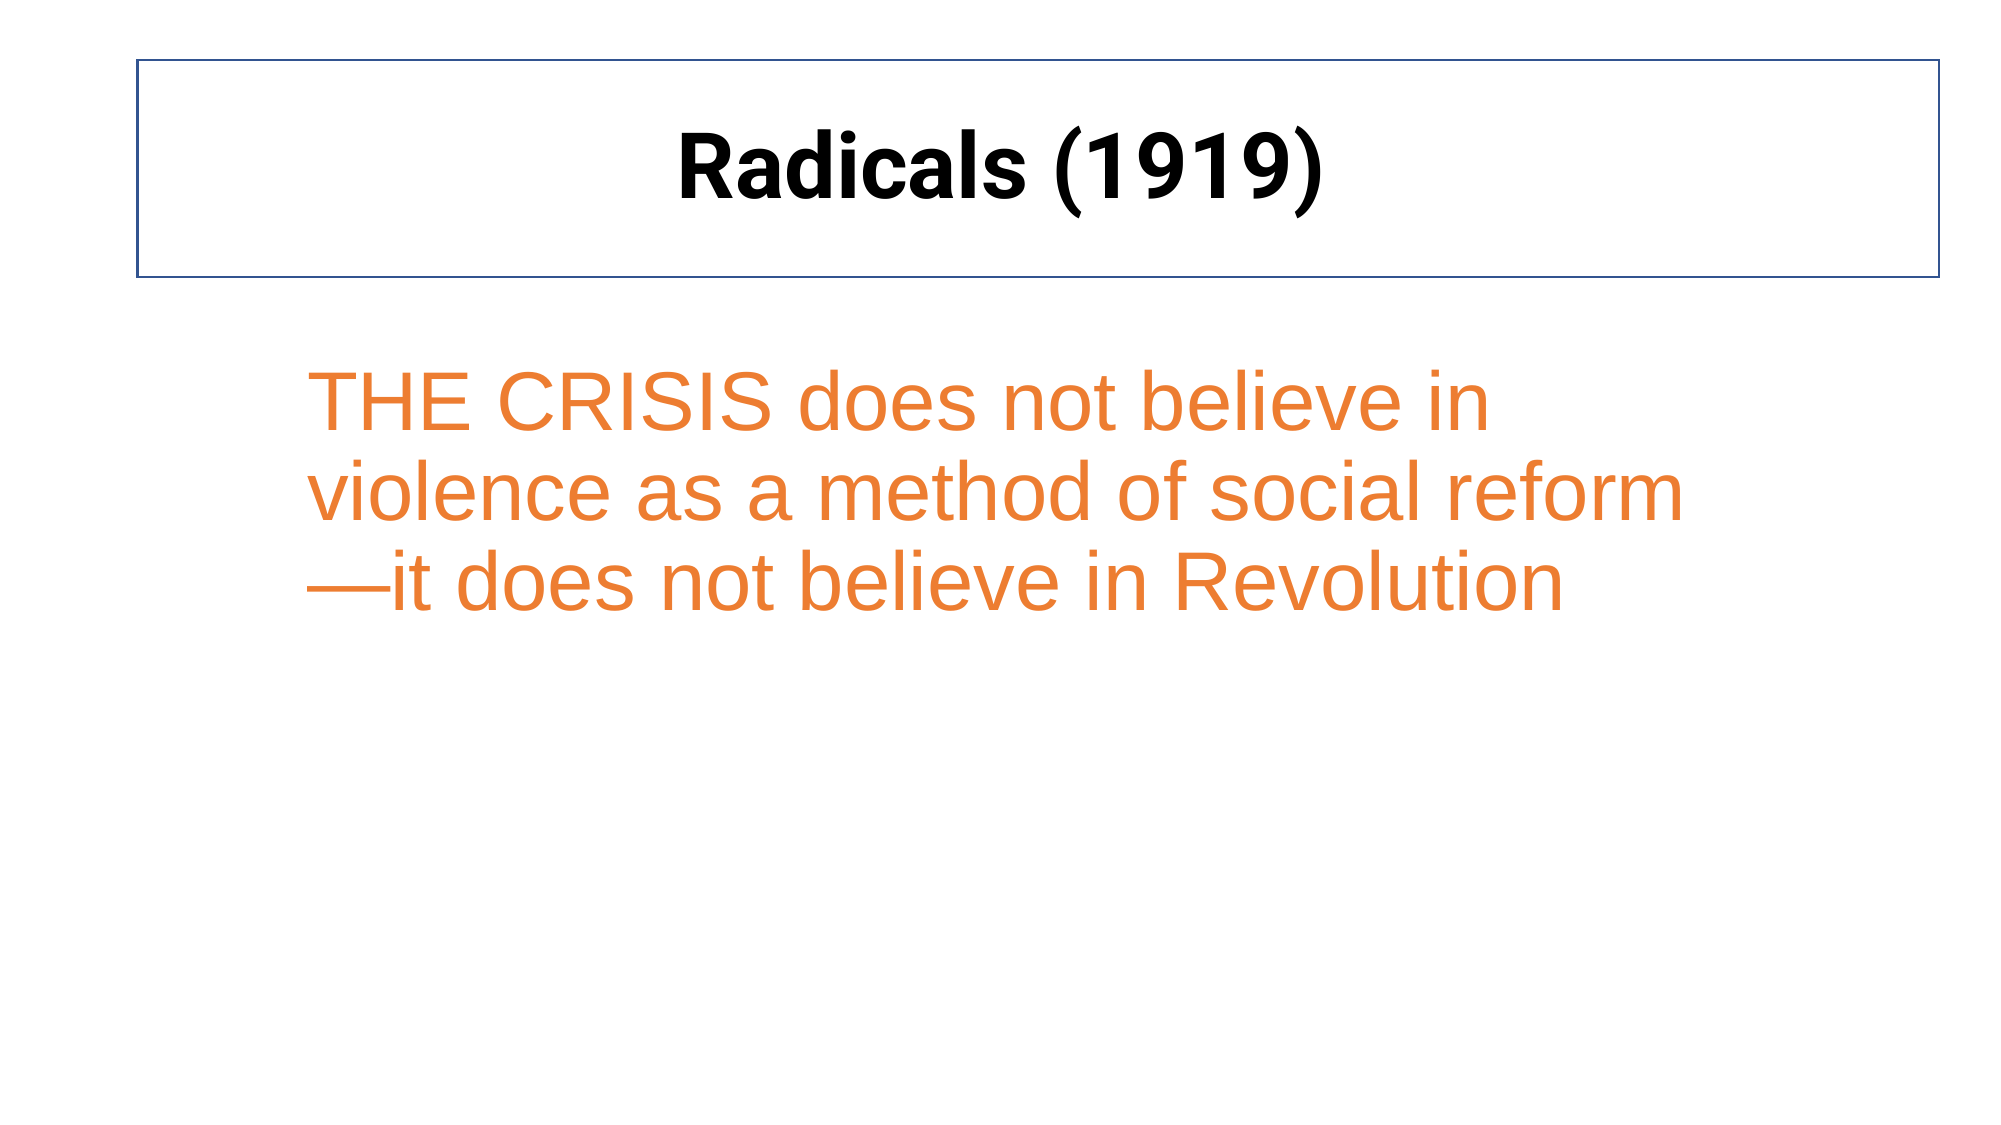

# Radicals (1919)

The Crisis does not believe in violence as a method of social reform—it does not believe in Revolution